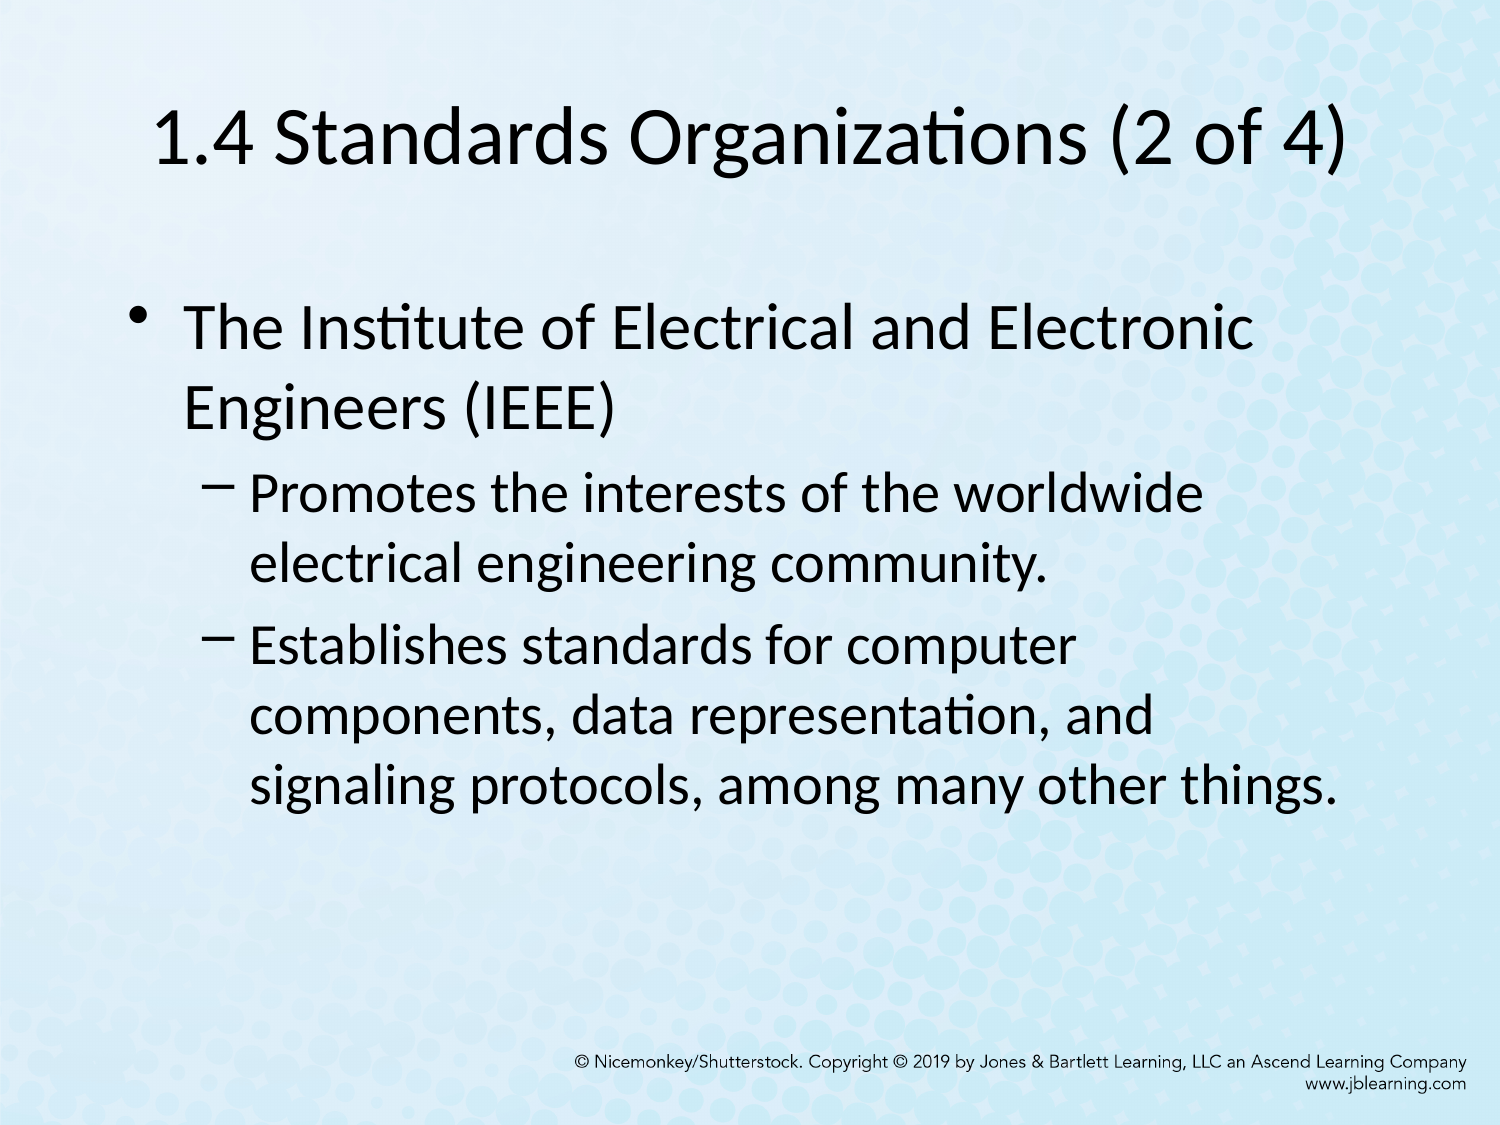

# 1.4 Standards Organizations (2 of 4)
The Institute of Electrical and Electronic Engineers (IEEE)
Promotes the interests of the worldwide electrical engineering community.
Establishes standards for computer components, data representation, and signaling protocols, among many other things.